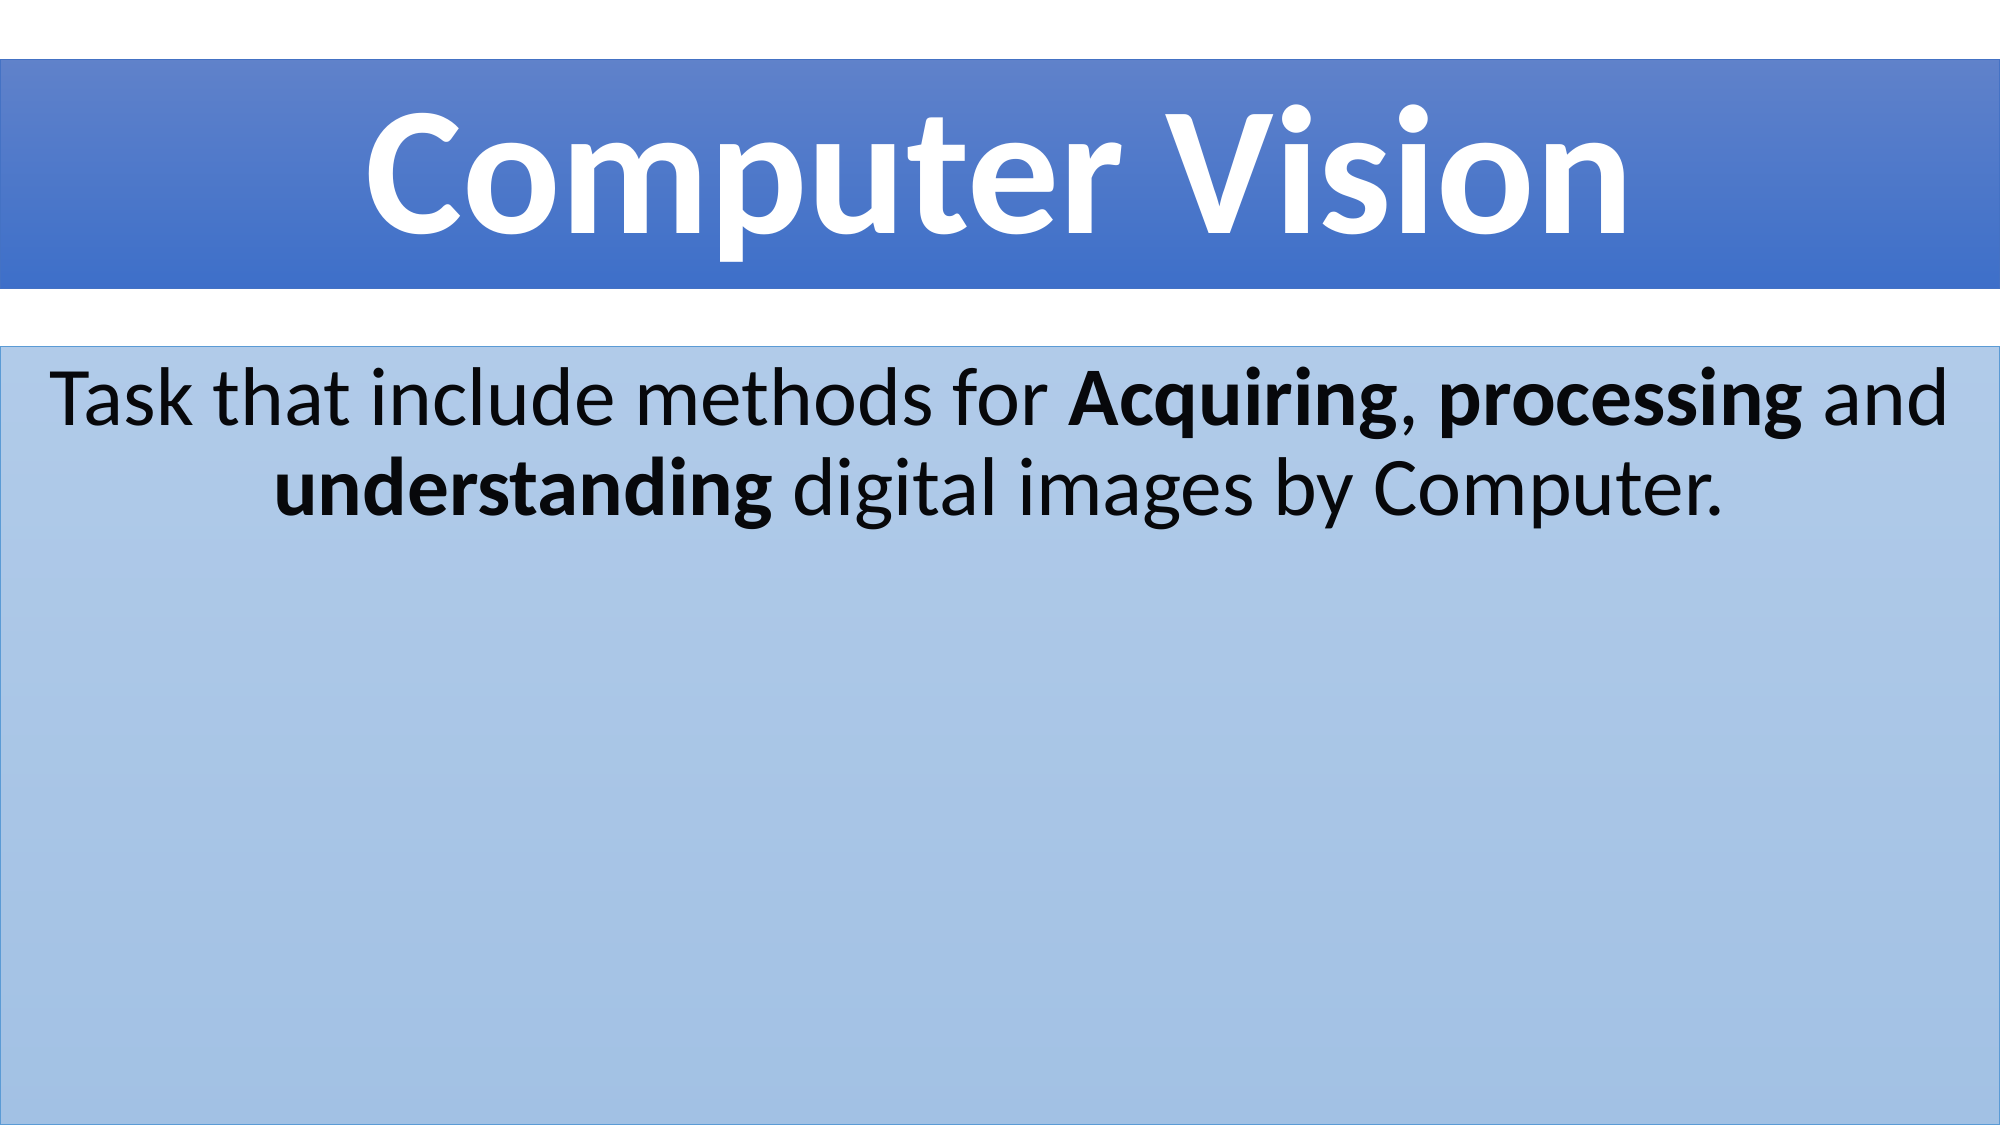

# Computer Vision
Task that include methods for Acquiring, processing and understanding digital images by Computer.